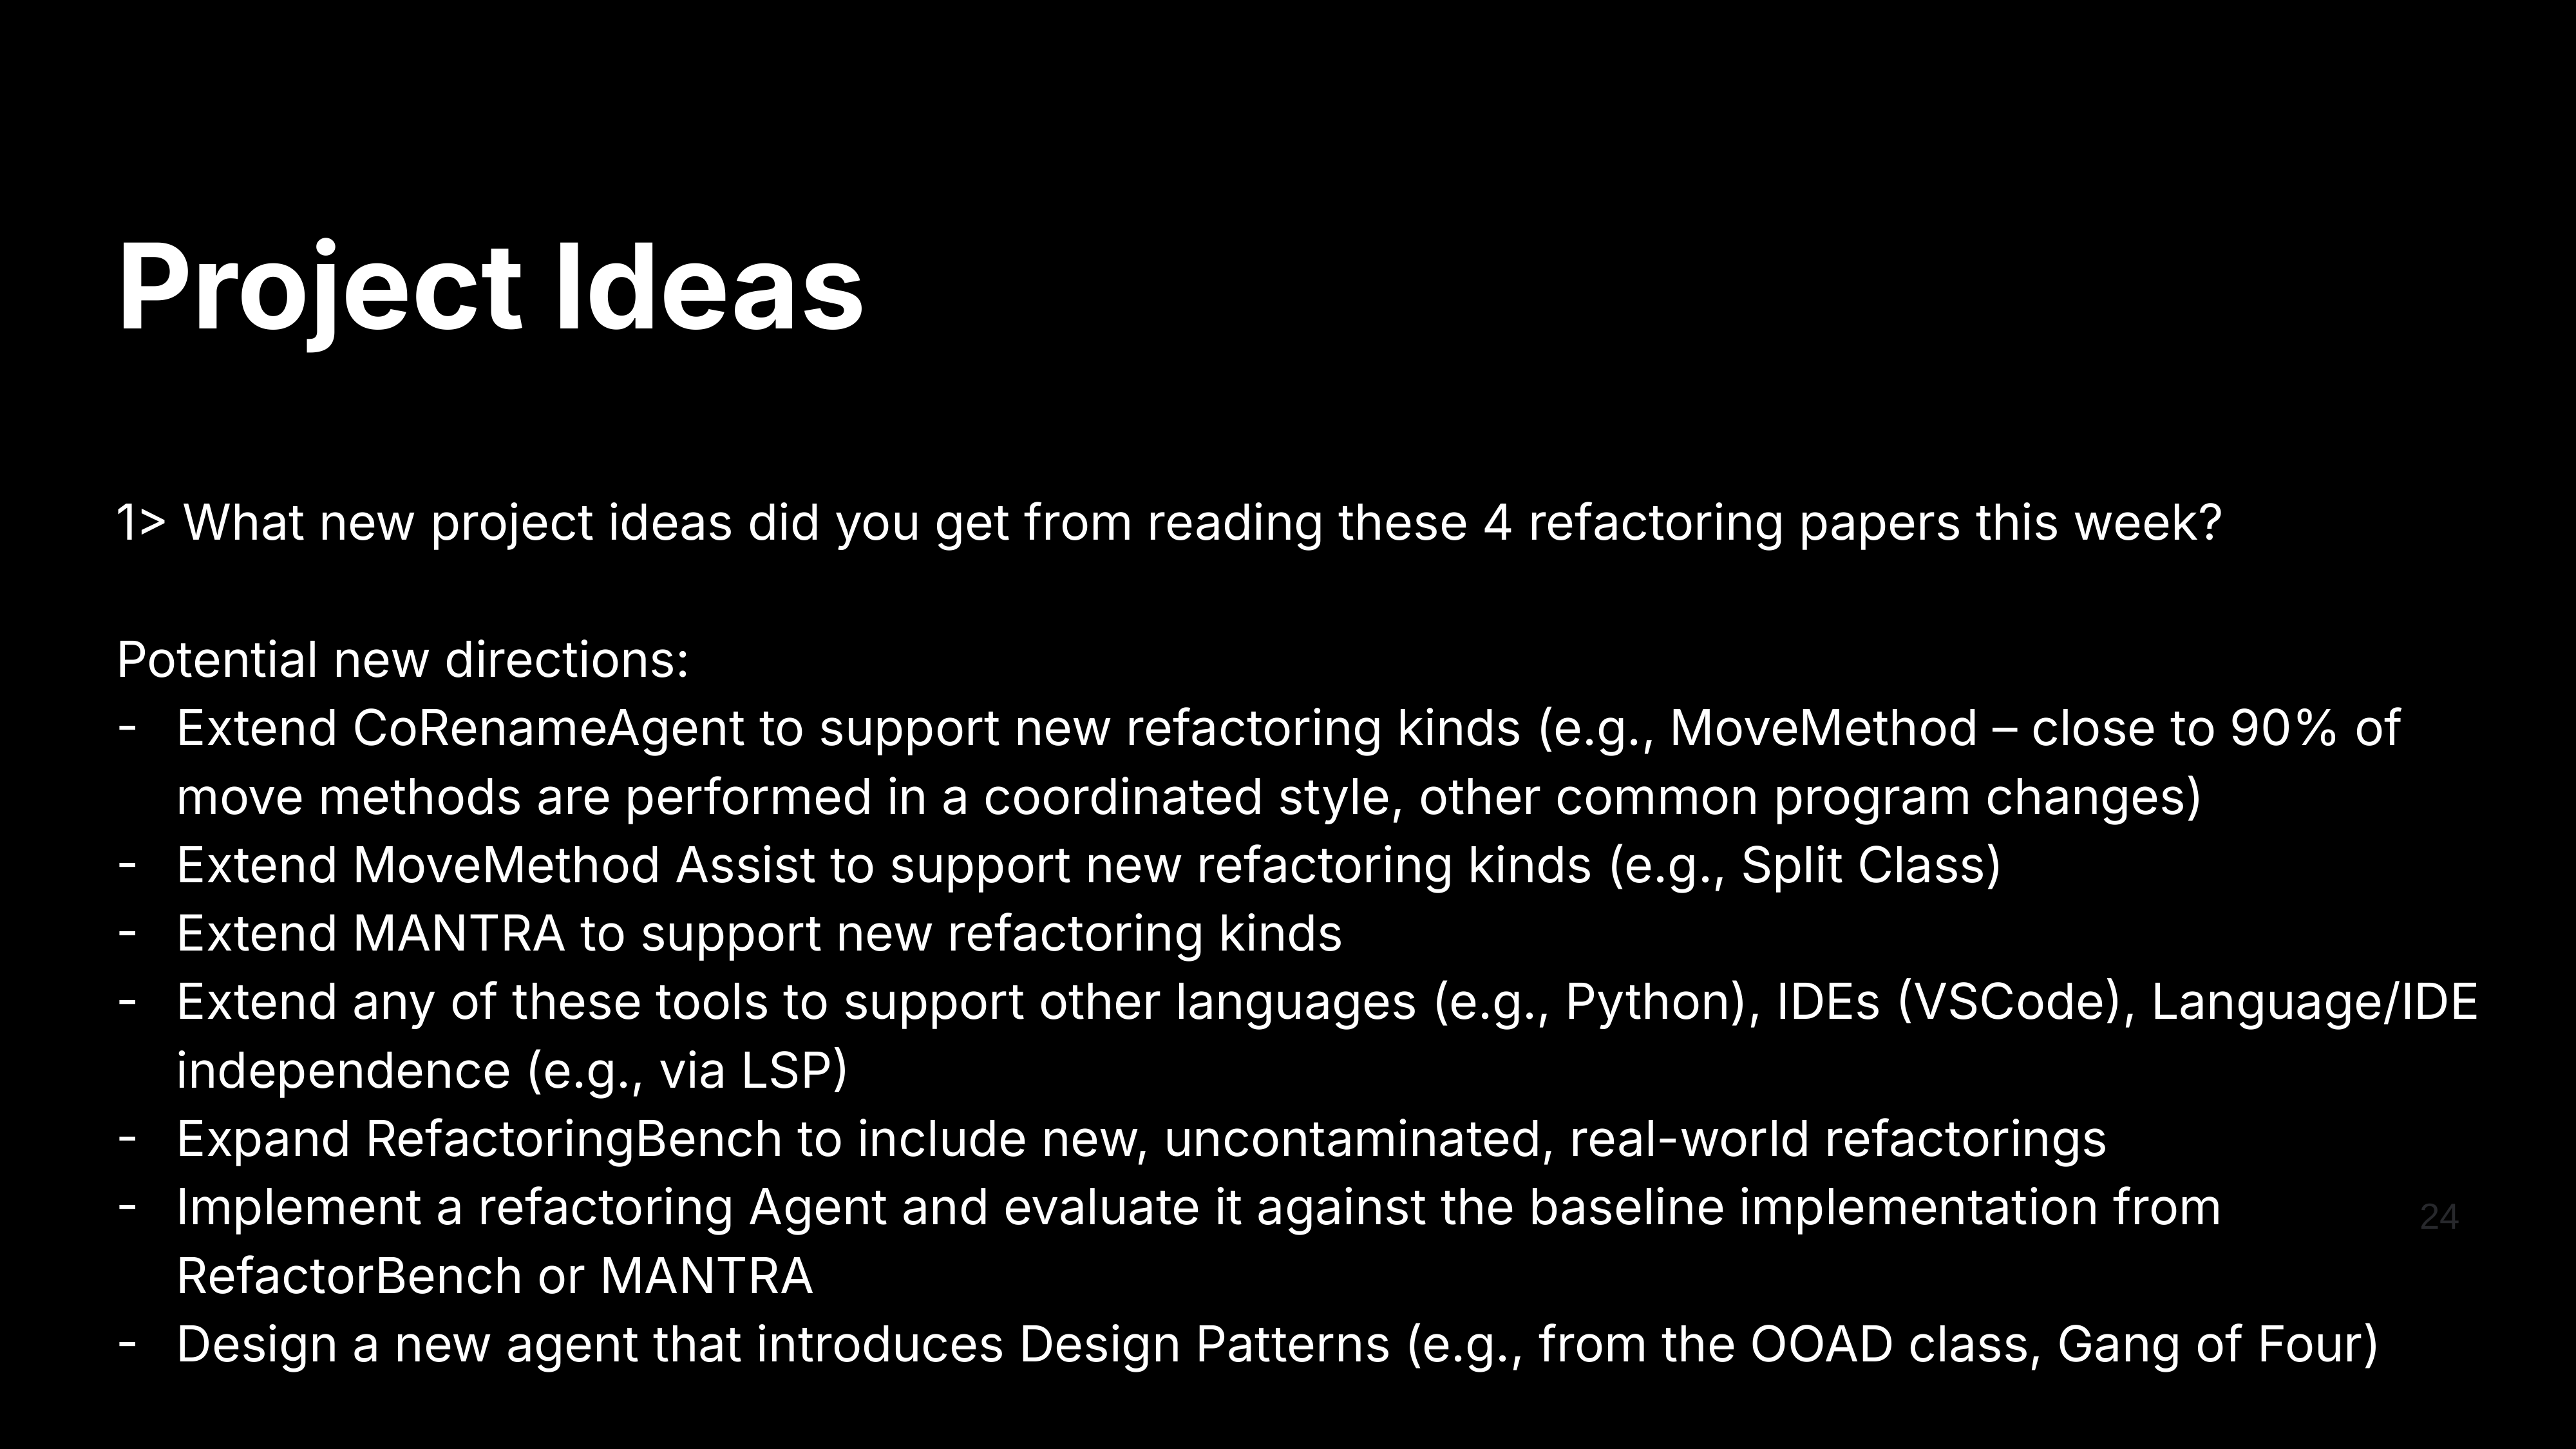

# Project Ideas
1> What new project ideas did you get from reading these 4 refactoring papers this week?

Potential new directions:
Extend CoRenameAgent to support new refactoring kinds (e.g., MoveMethod – close to 90% of move methods are performed in a coordinated style, other common program changes)
Extend MoveMethod Assist to support new refactoring kinds (e.g., Split Class)
Extend MANTRA to support new refactoring kinds
Extend any of these tools to support other languages (e.g., Python), IDEs (VSCode), Language/IDE independence (e.g., via LSP)
Expand RefactoringBench to include new, uncontaminated, real-world refactorings
Implement a refactoring Agent and evaluate it against the baseline implementation from RefactorBench or MANTRA
Design a new agent that introduces Design Patterns (e.g., from the OOAD class, Gang of Four)
24